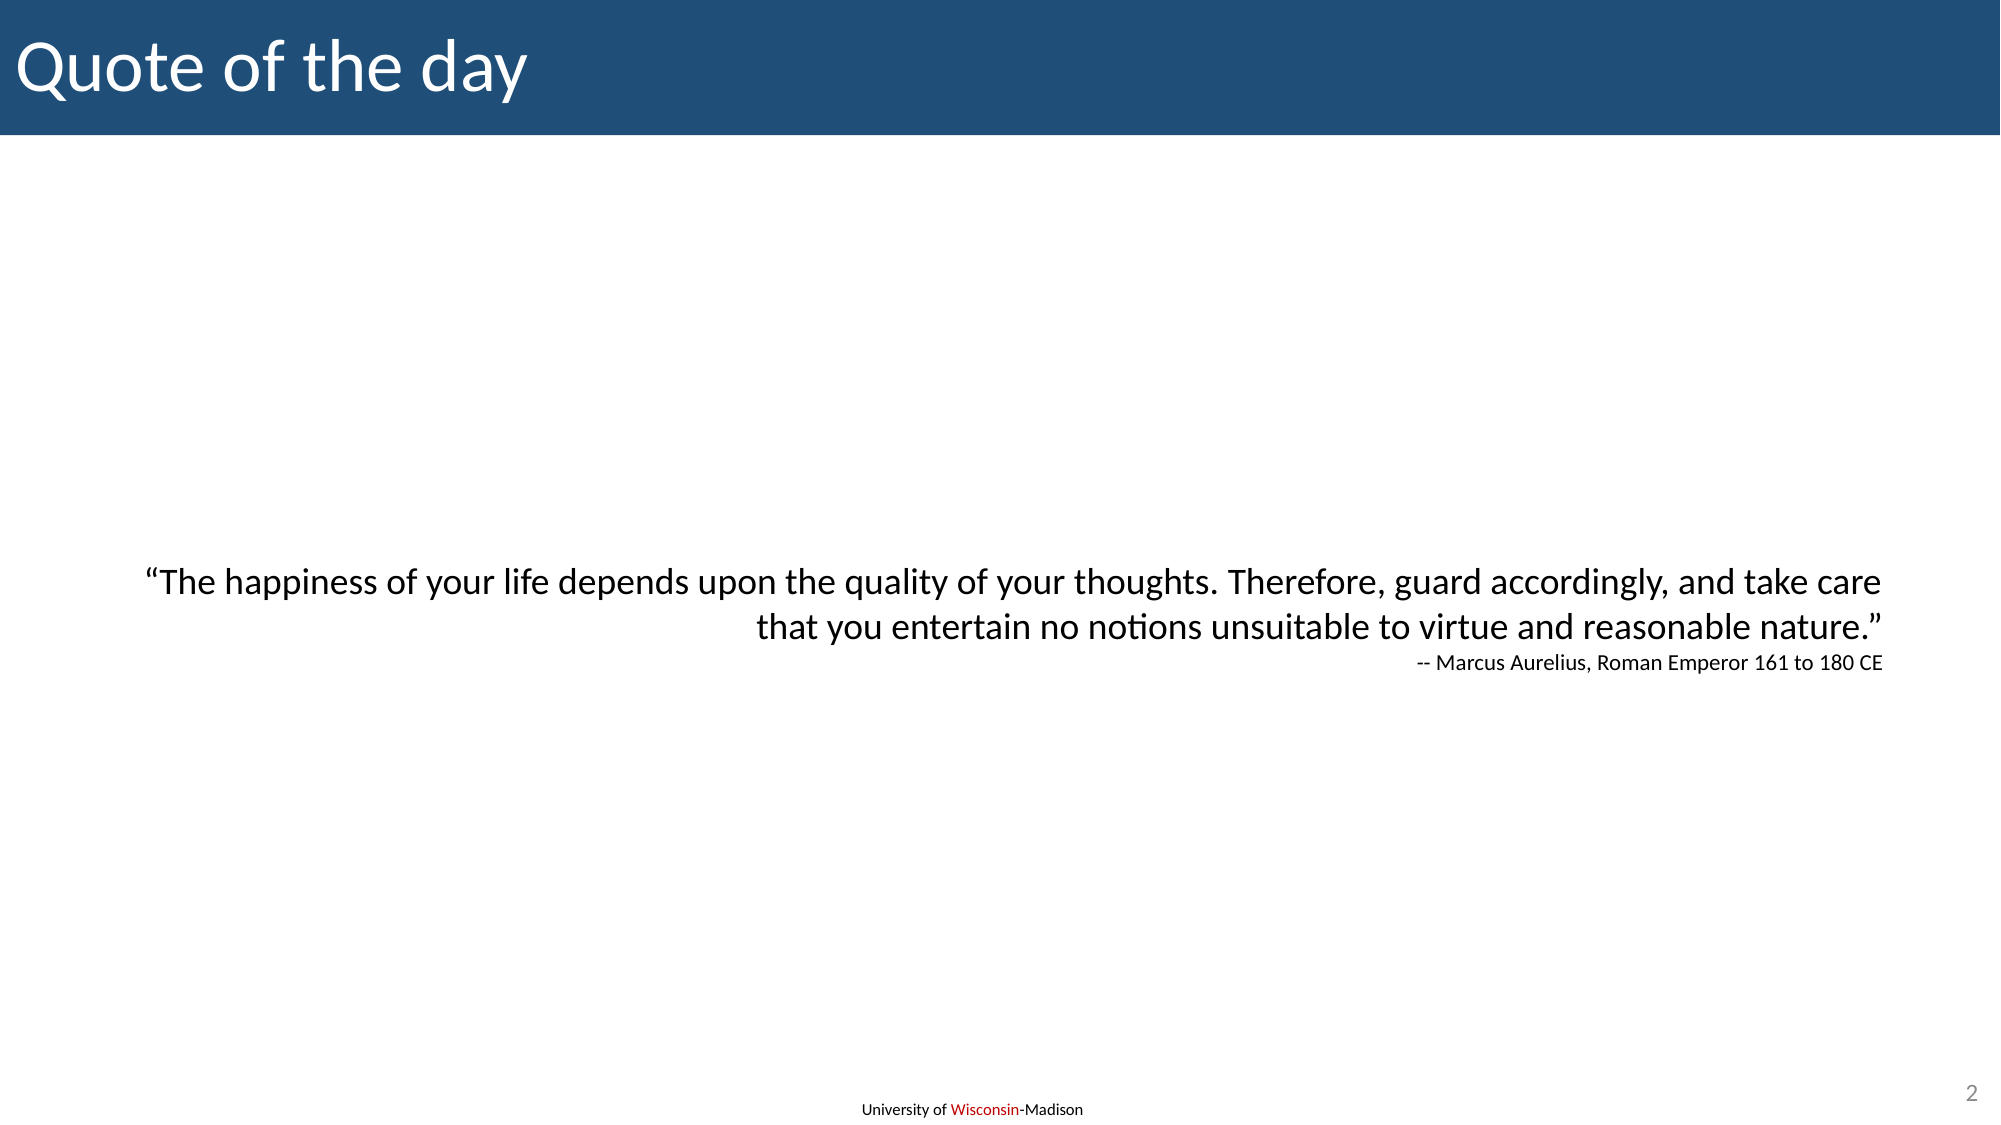

# Quote of the day
“The happiness of your life depends upon the quality of your thoughts. Therefore, guard accordingly, and take care that you entertain no notions unsuitable to virtue and reasonable nature.”
-- Marcus Aurelius, Roman Emperor 161 to 180 CE
2